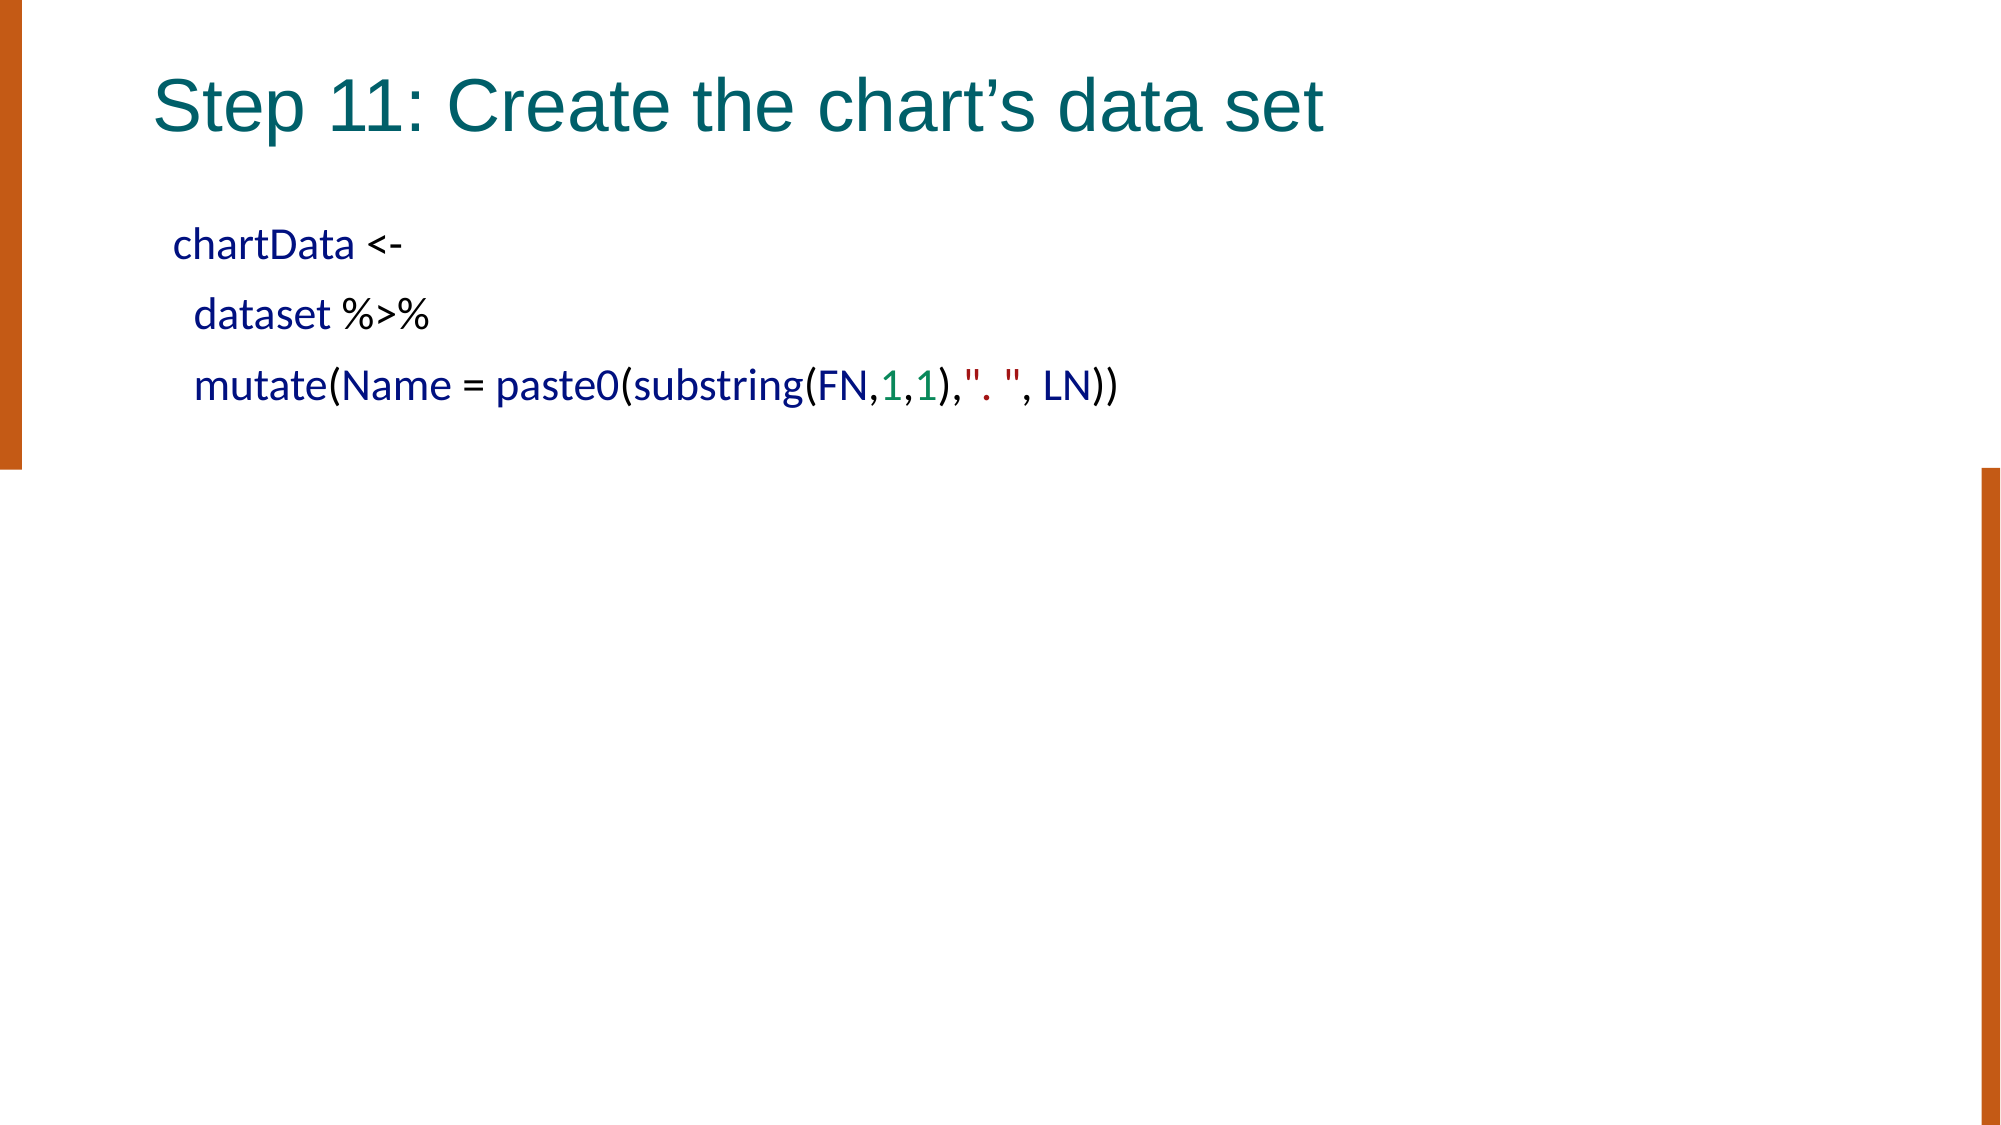

# Step 11: Create the chart’s data set
  chartData <-
    dataset %>%
    mutate(Name = paste0(substring(FN,1,1),". ", LN))